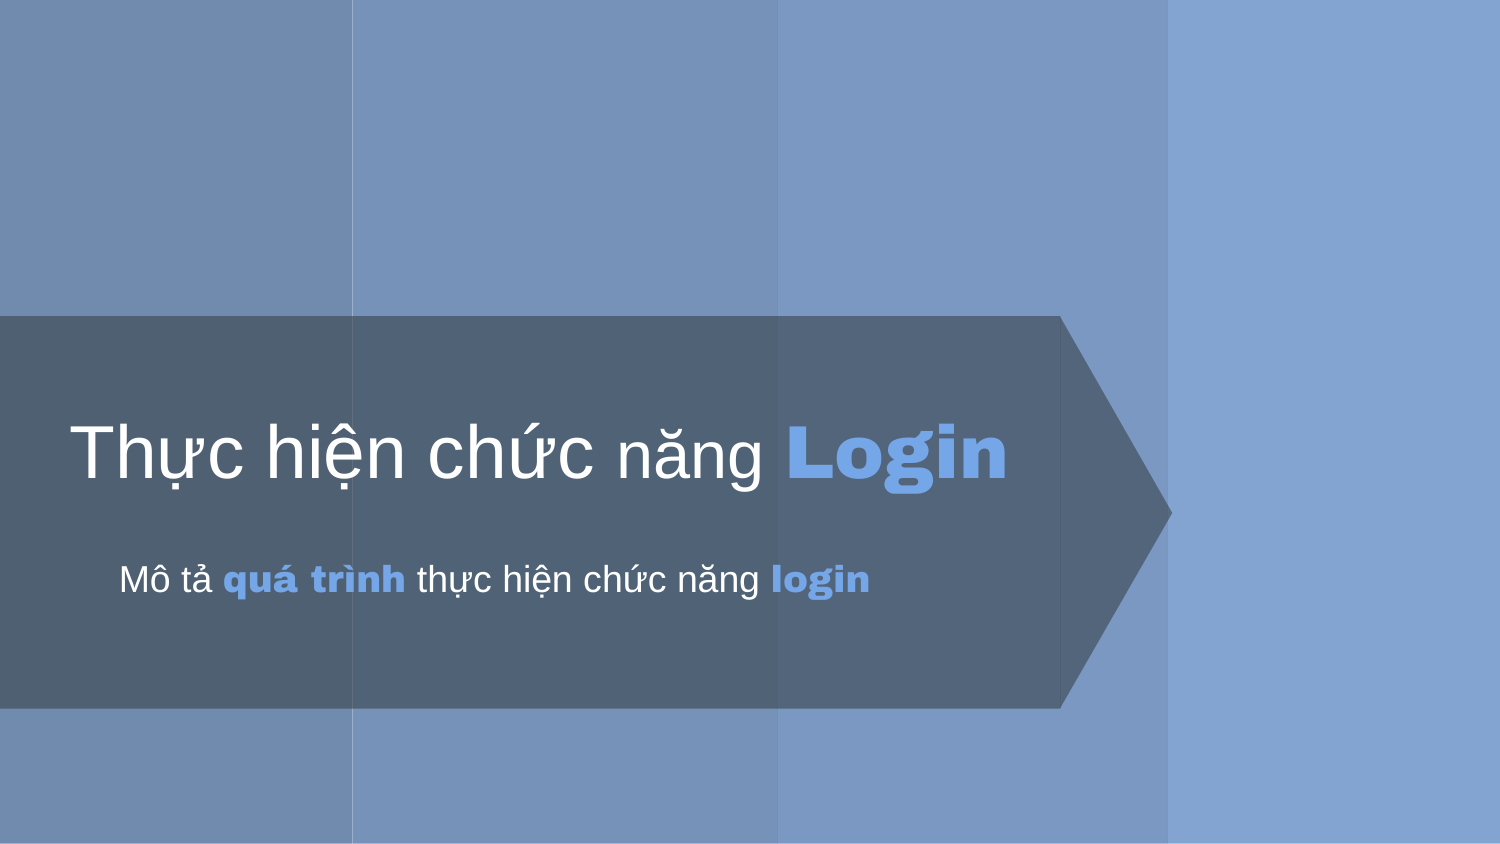

# Thực hiện chức năng Login
Mô tả quá trình thực hiện chức năng login